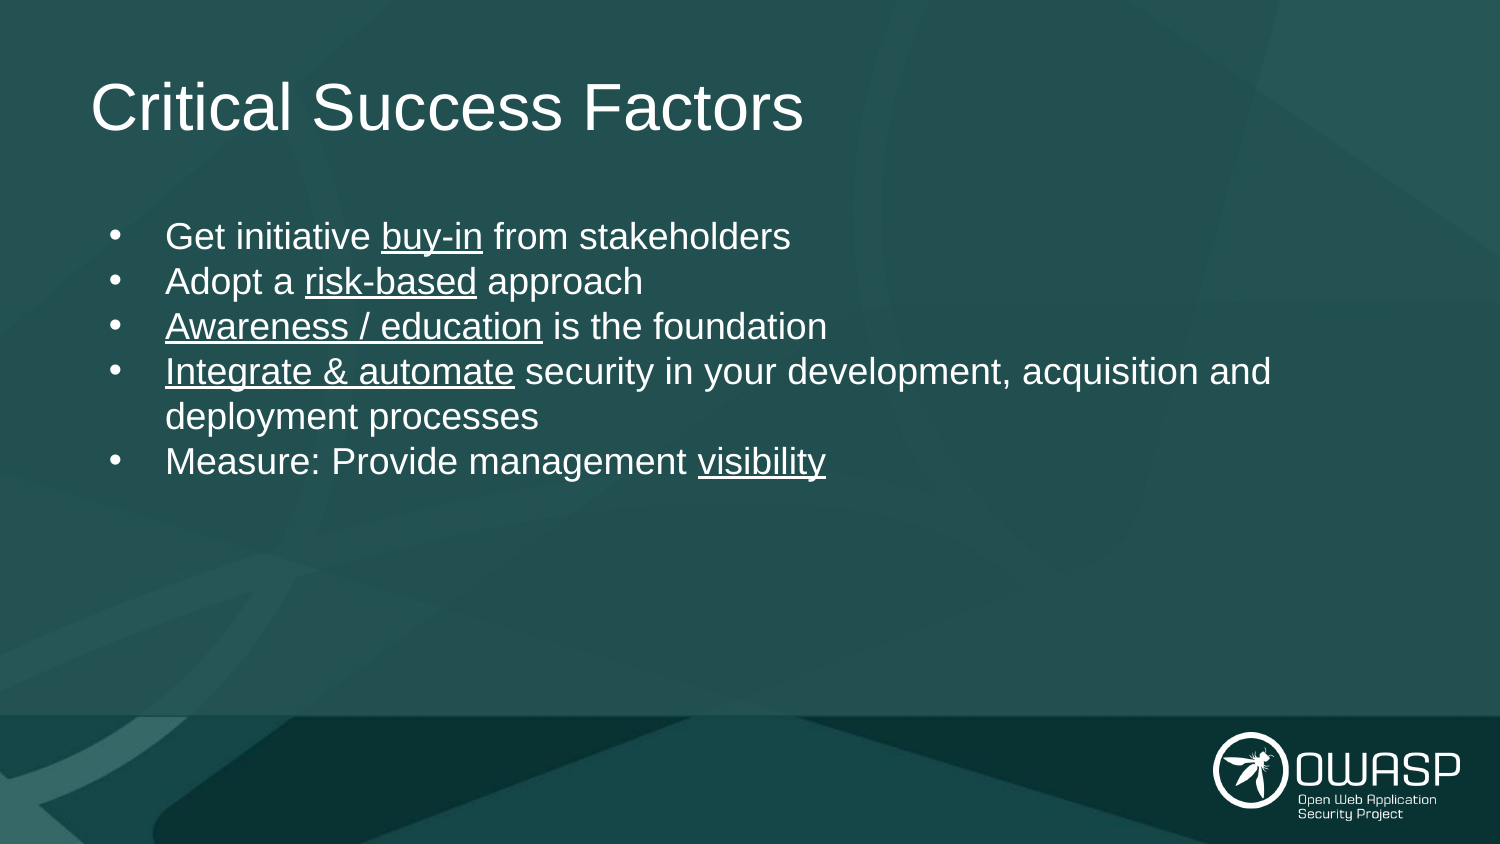

# Critical Success Factors
Get initiative buy-in from stakeholders
Adopt a risk-based approach
Awareness / education is the foundation
Integrate & automate security in your development, acquisition and deployment processes
Measure: Provide management visibility